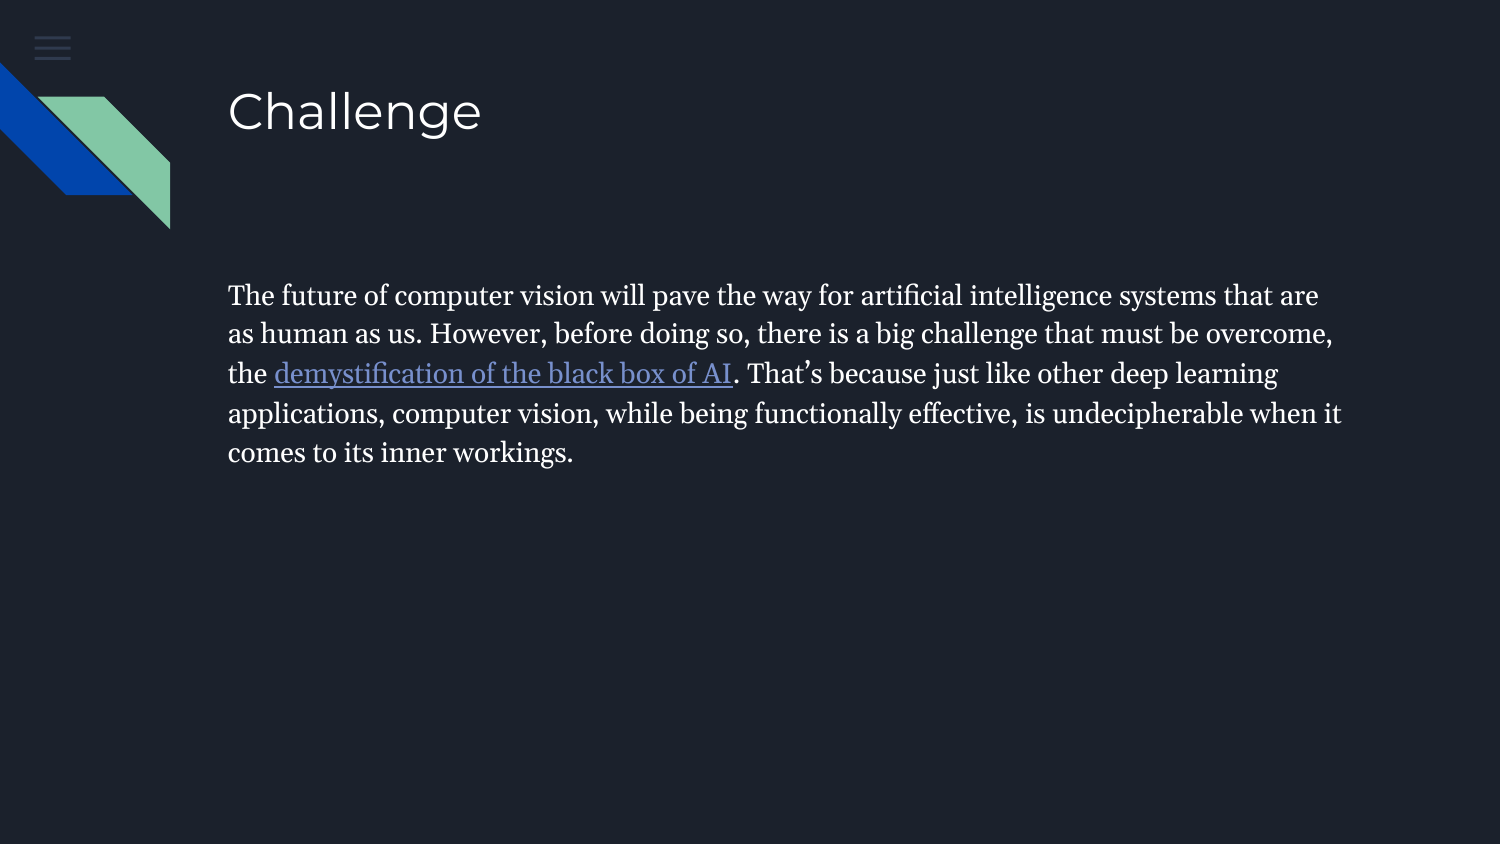

# Challenge
The future of computer vision will pave the way for artificial intelligence systems that are as human as us. However, before doing so, there is a big challenge that must be overcome,  the demystification of the black box of AI. That’s because just like other deep learning applications, computer vision, while being functionally effective, is undecipherable when it comes to its inner workings.